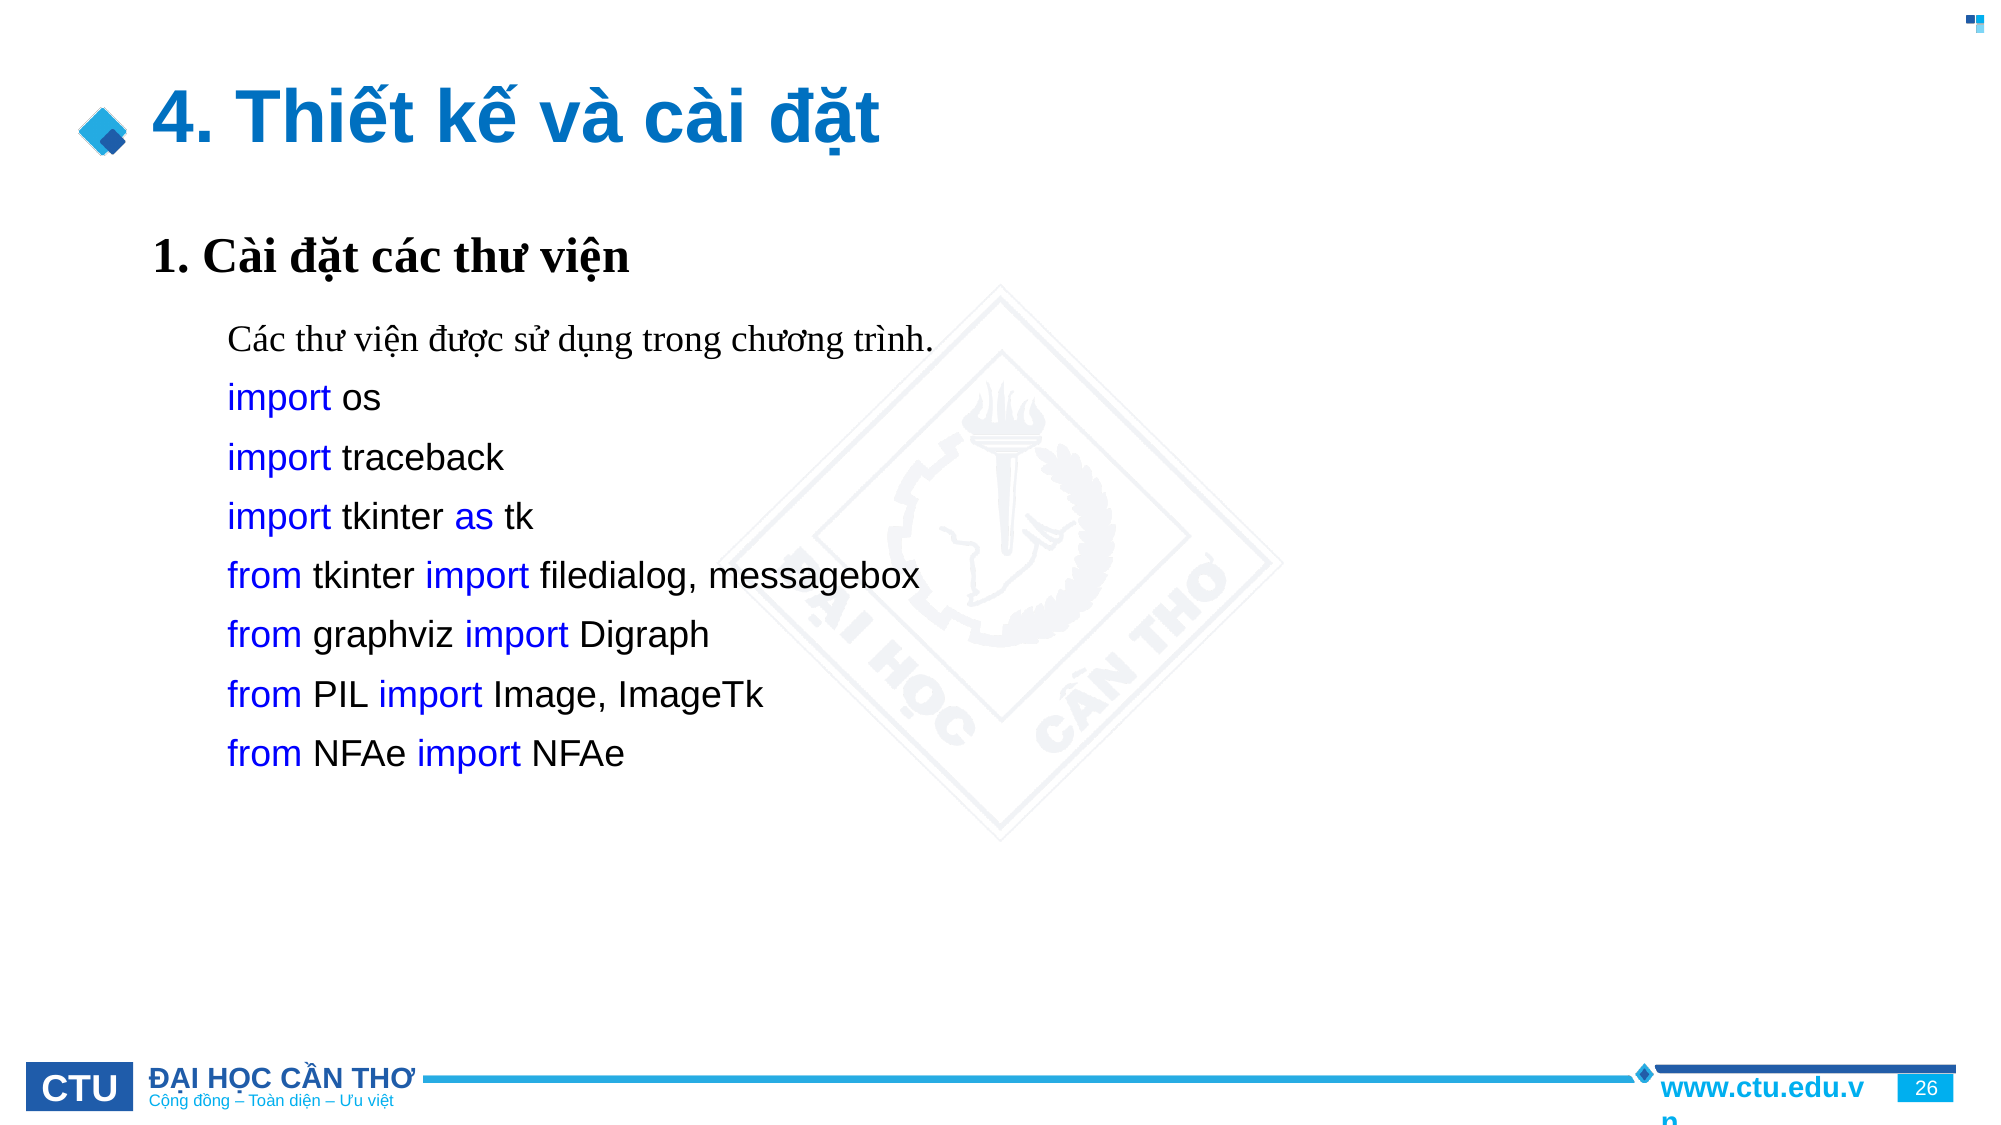

# 4. Thiết kế và cài đặt
1. Cài đặt các thư viện
Các thư viện được sử dụng trong chương trình.
import os
import traceback
import tkinter as tk
from tkinter import filedialog, messagebox
from graphviz import Digraph
from PIL import Image, ImageTk
from NFAe import NFAe